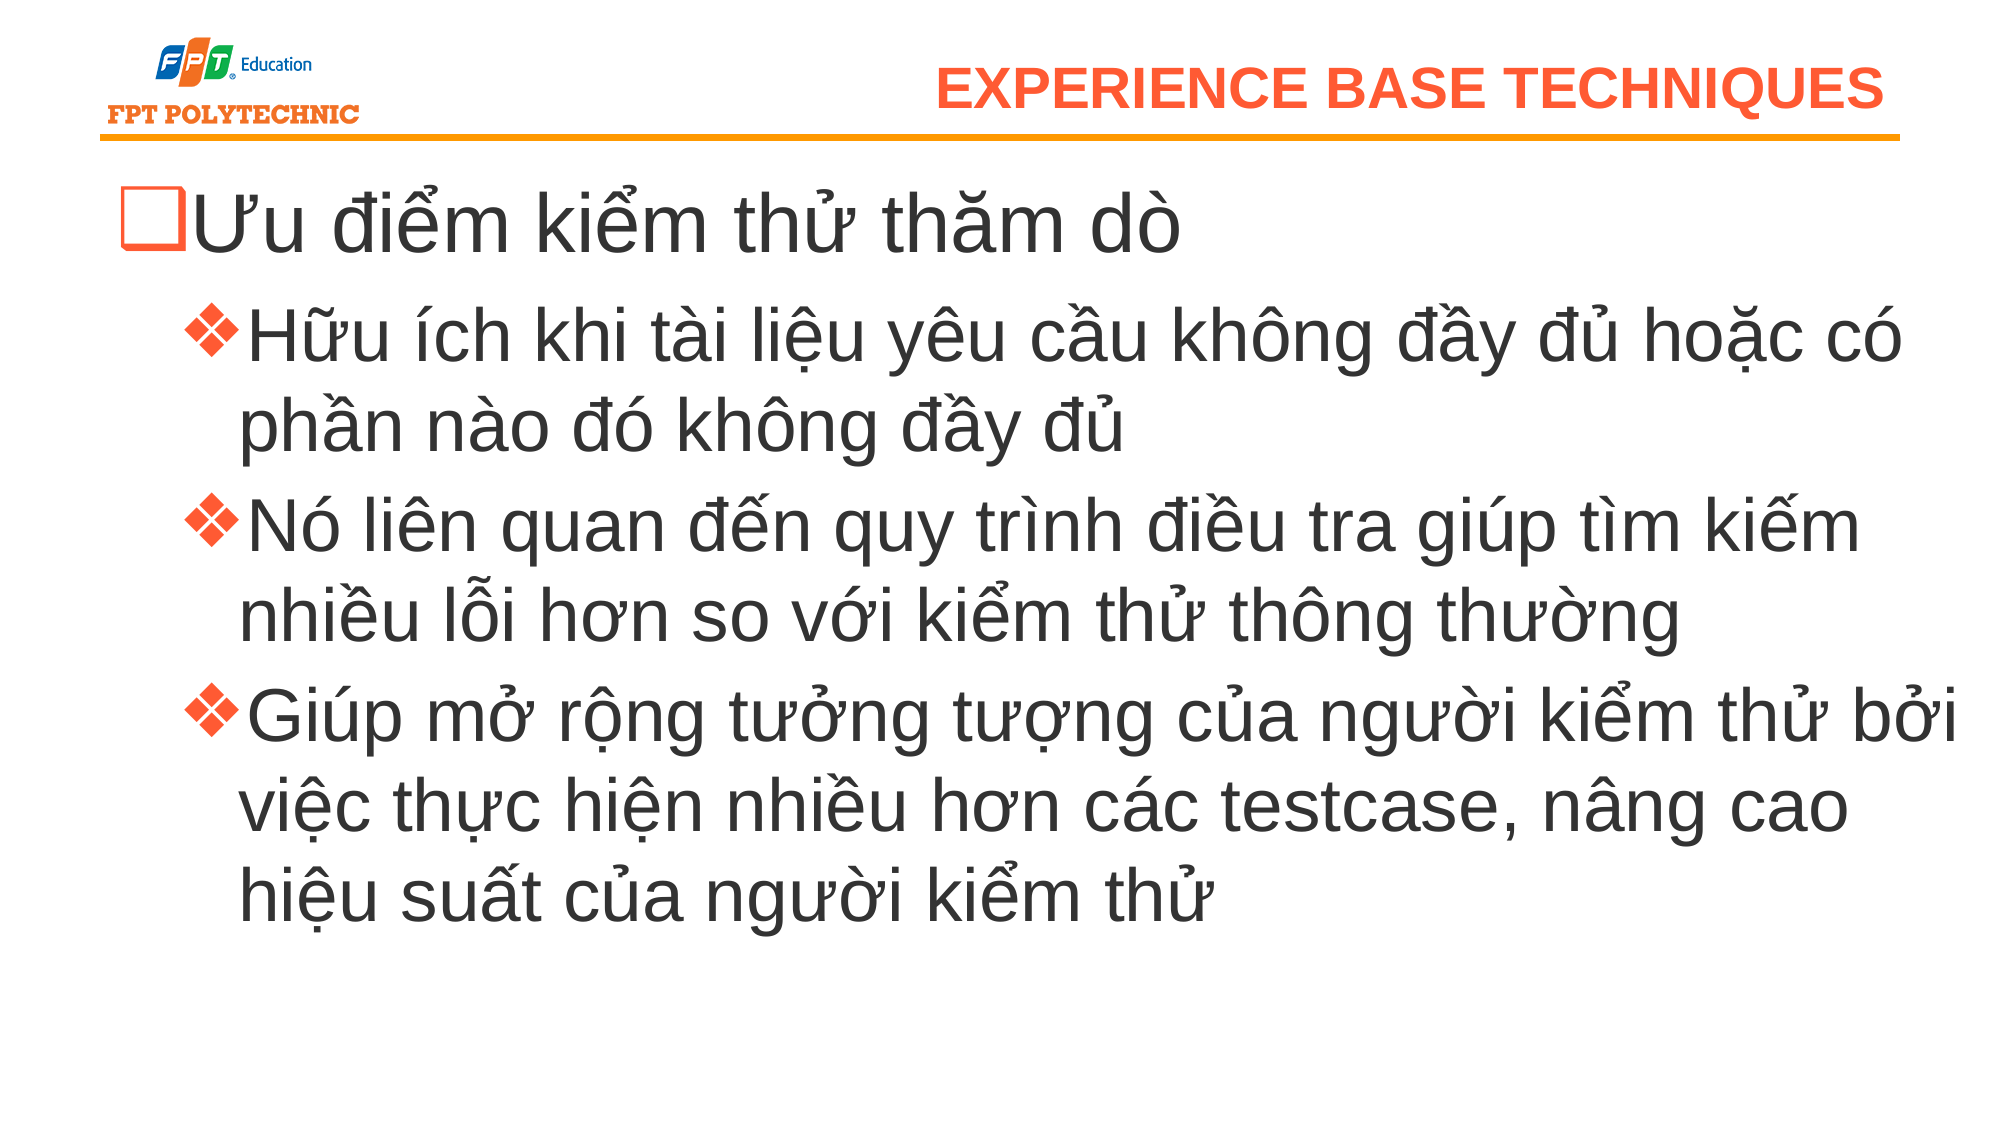

# experience base techniques
Ưu điểm kiểm thử thăm dò
Hữu ích khi tài liệu yêu cầu không đầy đủ hoặc có phần nào đó không đầy đủ
Nó liên quan đến quy trình điều tra giúp tìm kiếm nhiều lỗi hơn so với kiểm thử thông thường
Giúp mở rộng tưởng tượng của người kiểm thử bởi việc thực hiện nhiều hơn các testcase, nâng cao hiệu suất của người kiểm thử